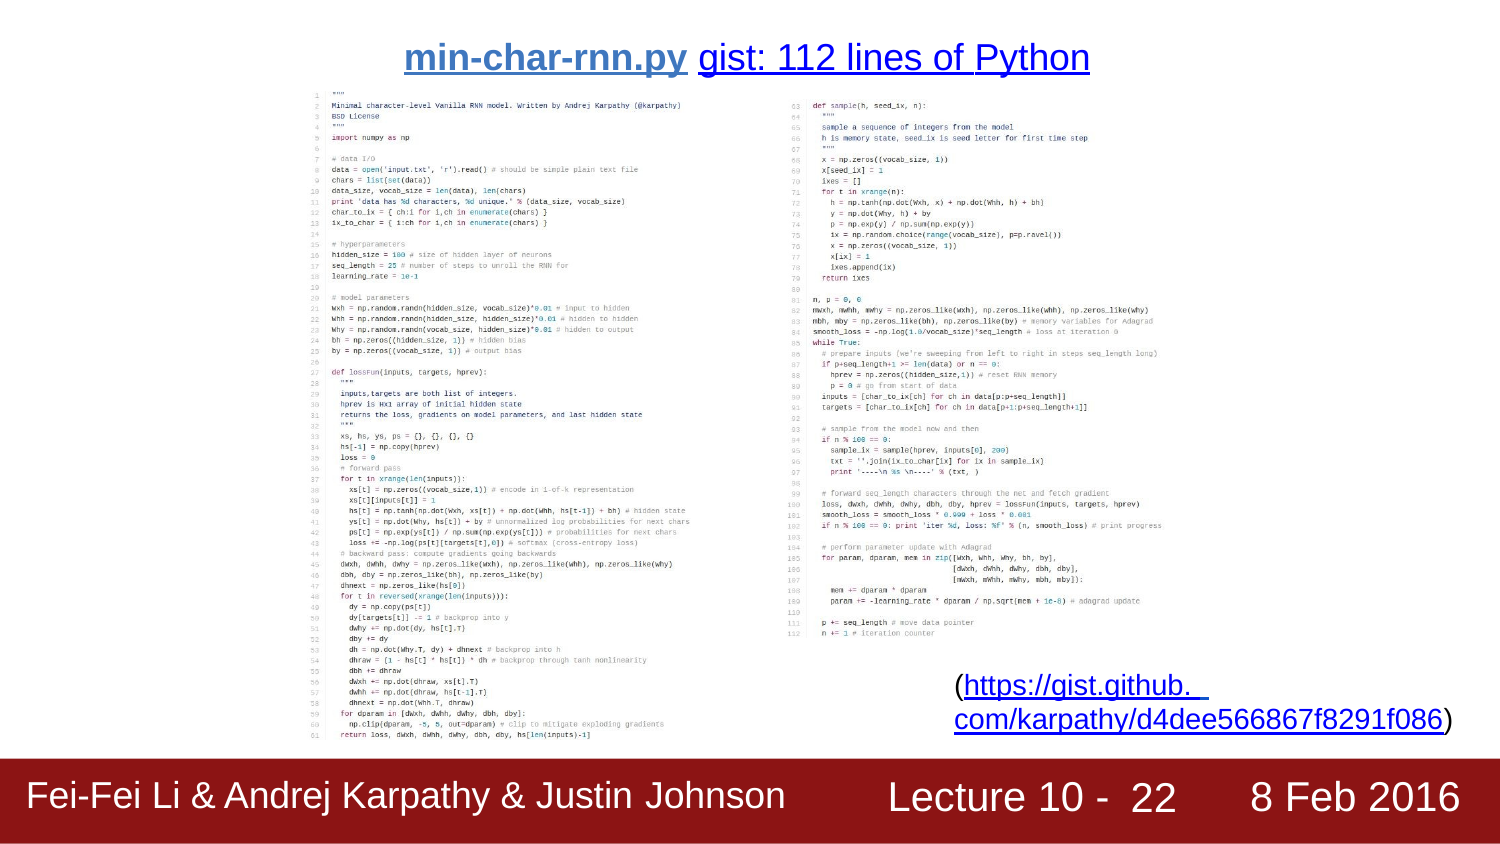

# min-char-rnn.py gist: 112 lines of Python

(https://gist.github.  com/karpathy/d4dee566867f8291f086)
Fei-Fei Li & Andrej Karpathy & Justin Johnson	Lecture 10 -	8 Feb 2016

Lecture 10 -
8 Feb 2016
Fei-Fei Li & Andrej Karpathy & Justin Johnson
22